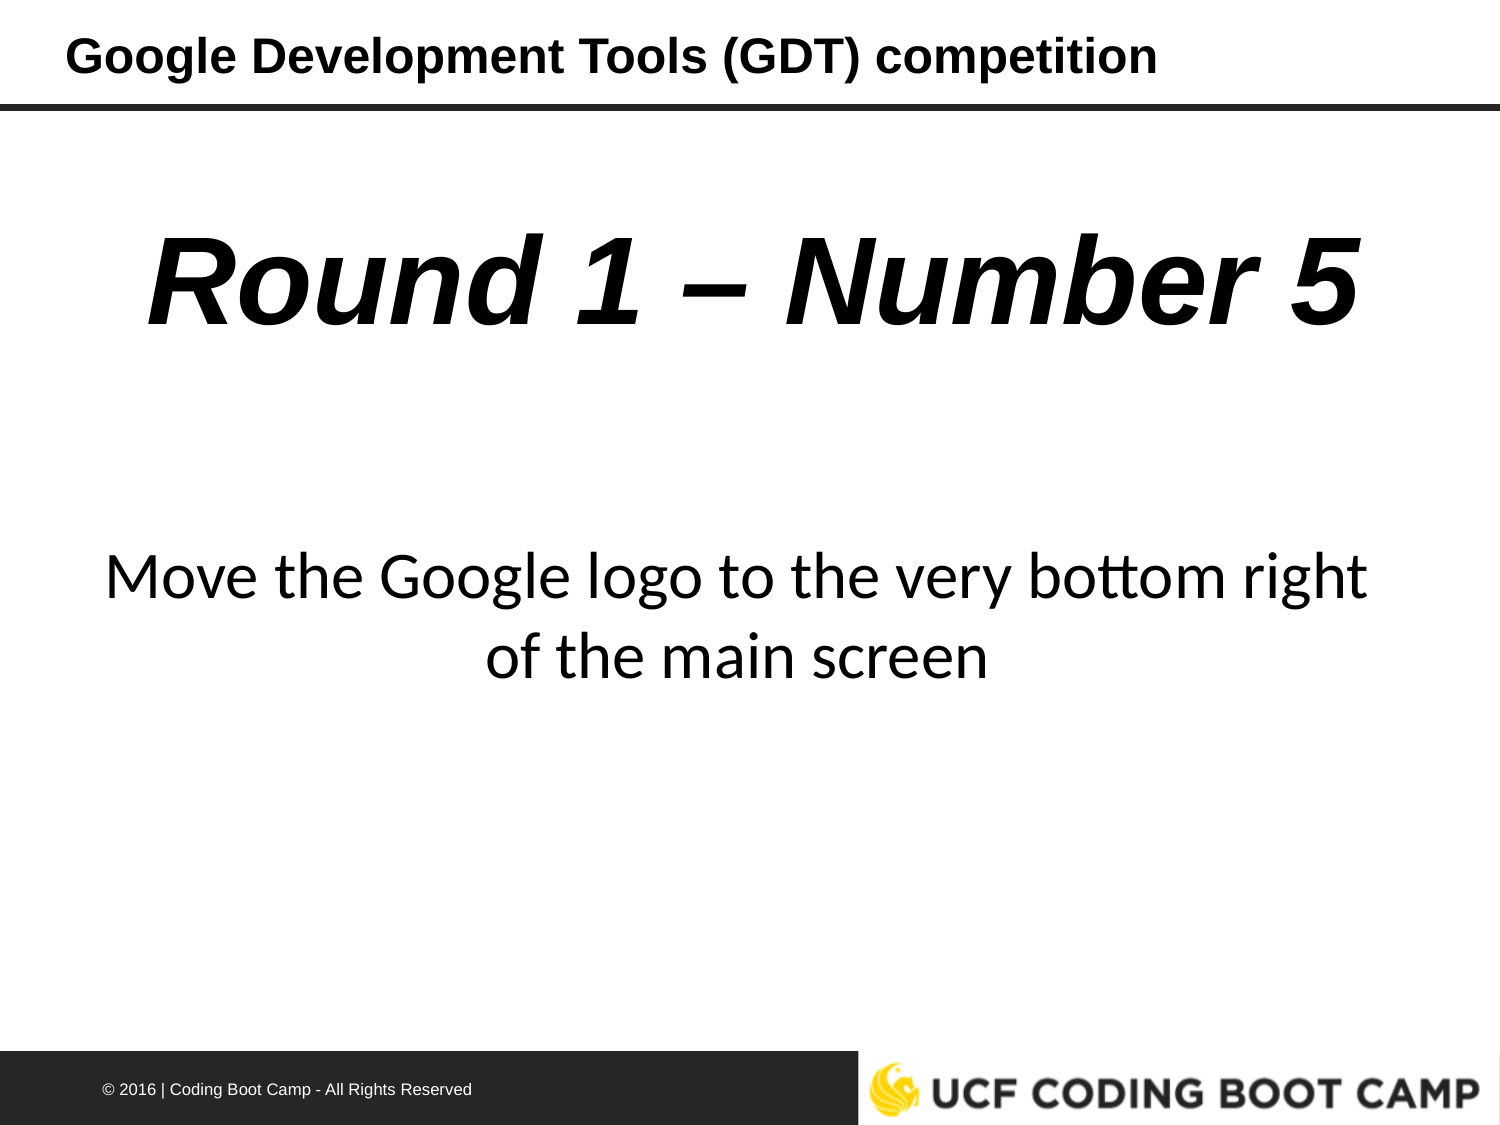

# Google Development Tools (GDT) competition
Round 1 – Number 5
Move the Google logo to the very bottom right of the main screen